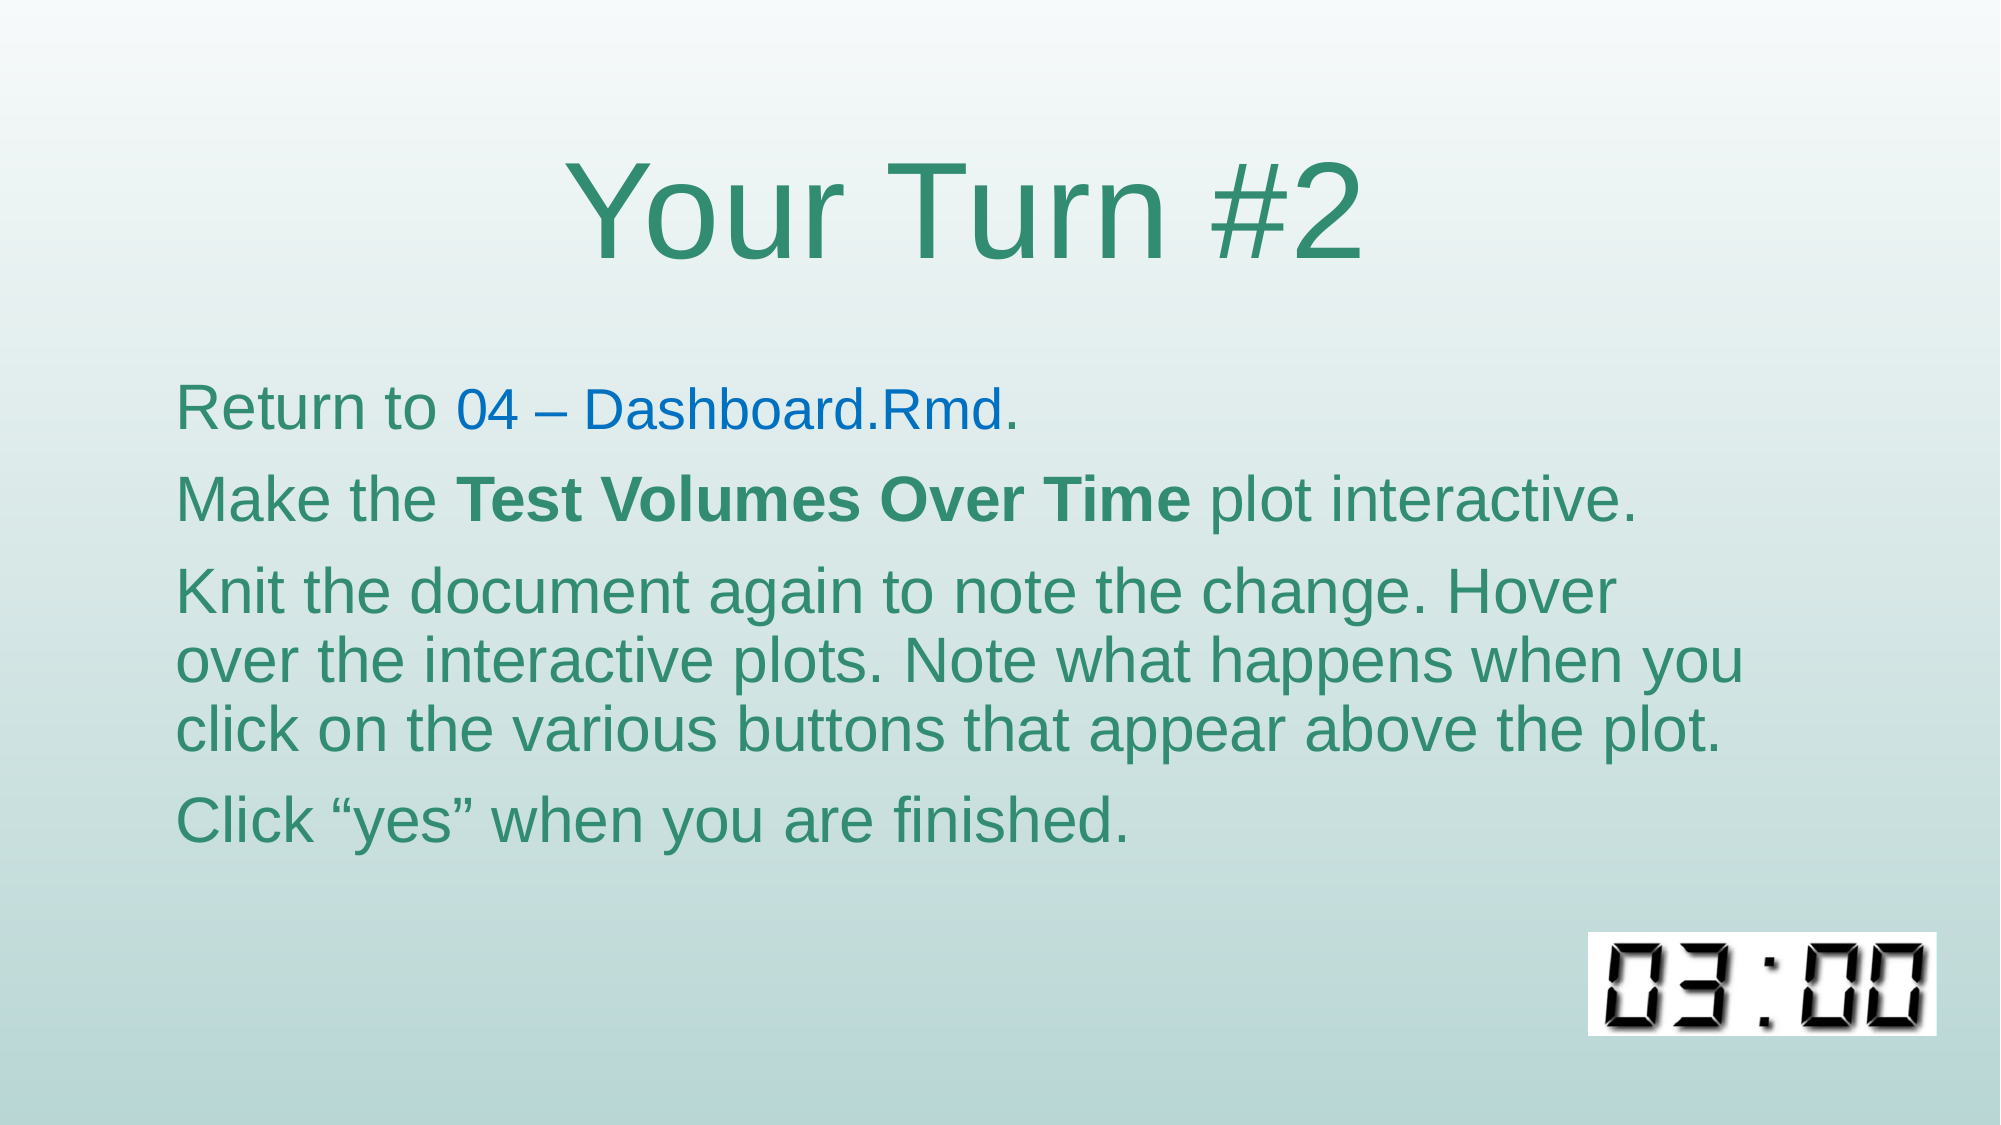

# Your Turn #2
Return to 04 – Dashboard.Rmd.
Make the Test Volumes Over Time plot interactive.
Knit the document again to note the change. Hover over the interactive plots. Note what happens when you click on the various buttons that appear above the plot.
Click “yes” when you are finished.